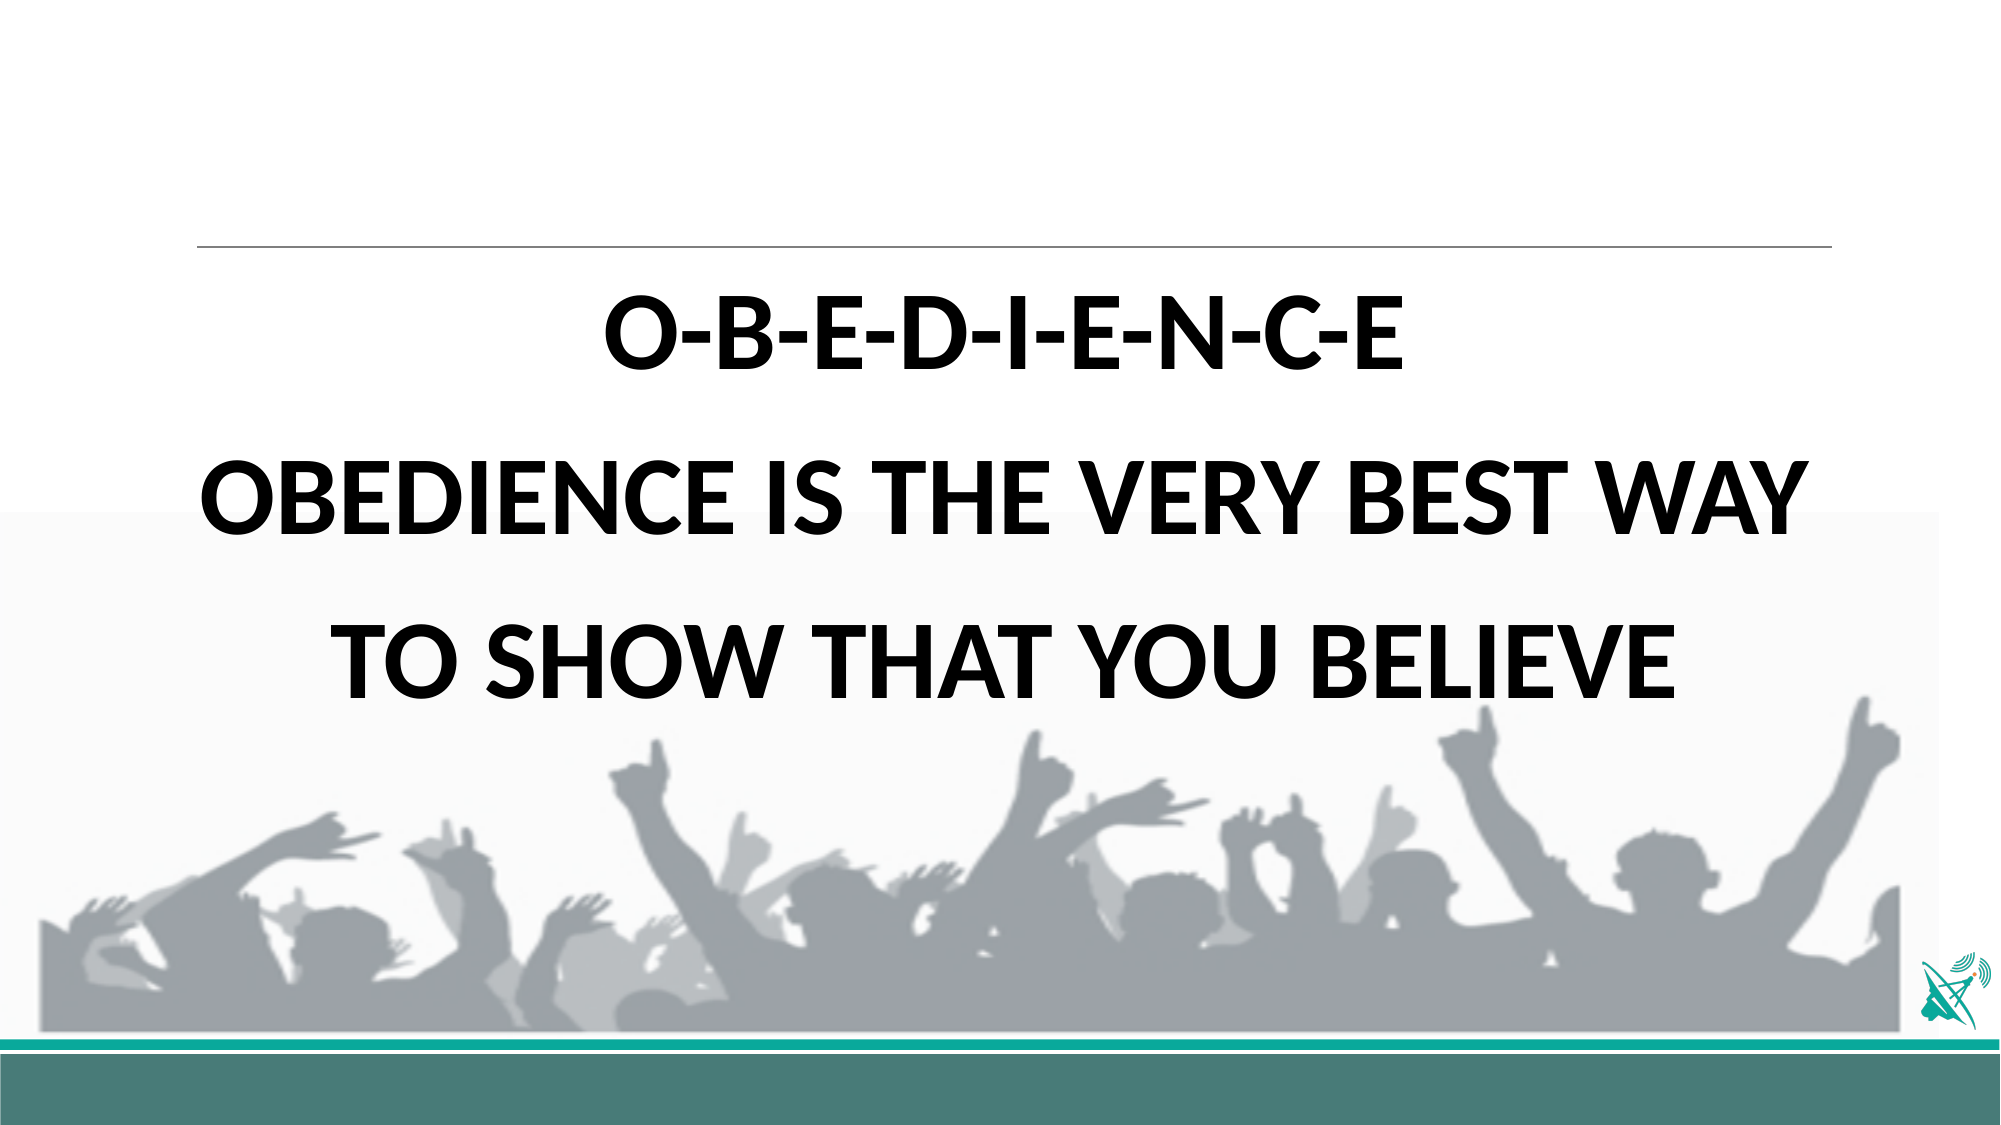

O-B-E-D-I-E-N-C-E
OBEDIENCE IS THE VERY BEST WAY
TO SHOW THAT YOU BELIEVE